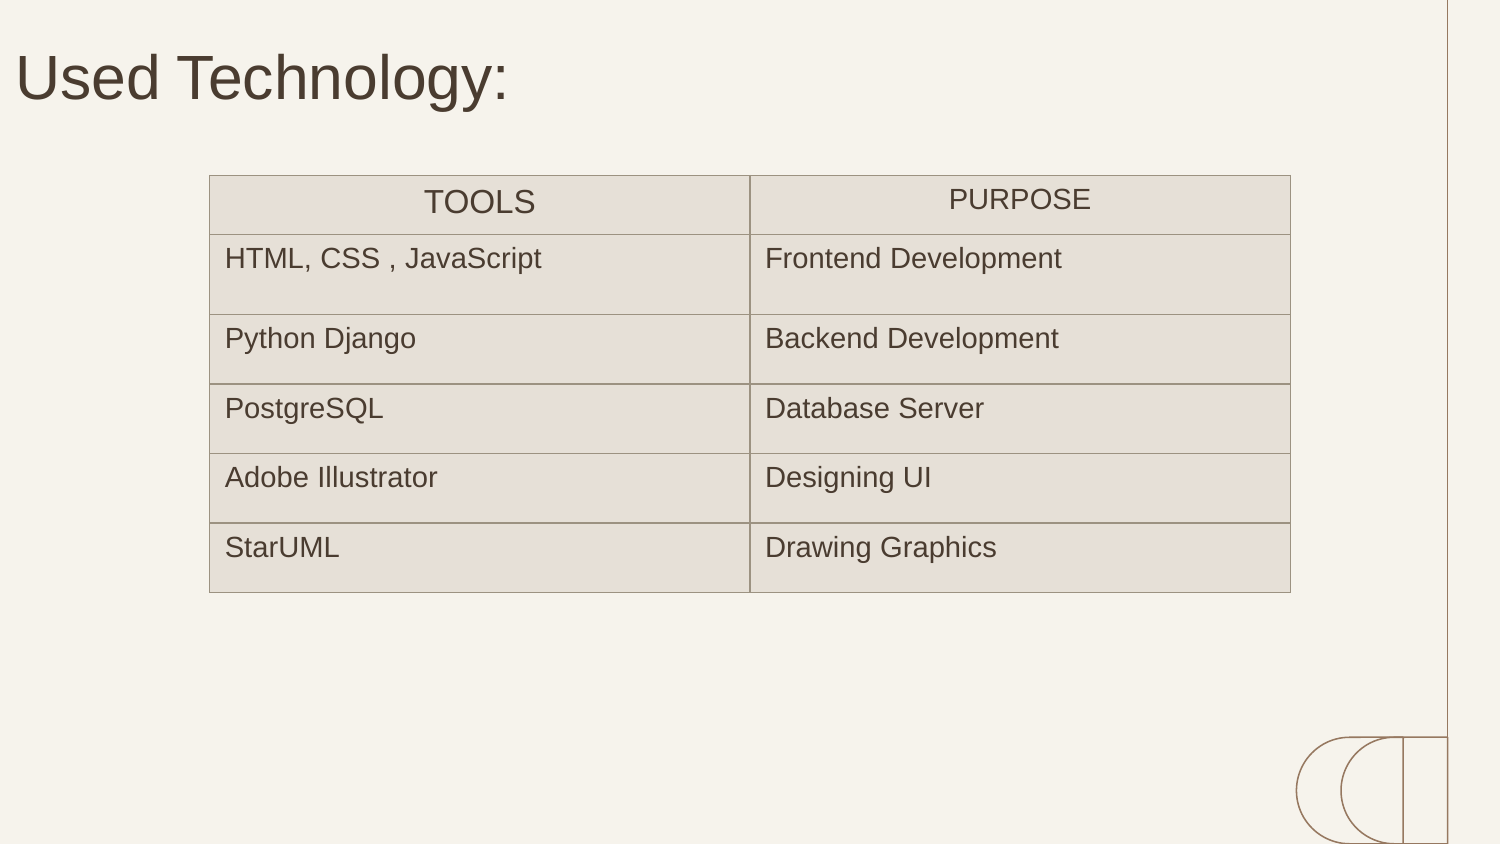

# Used Technology:
| TOOLS | PURPOSE |
| --- | --- |
| HTML, CSS , JavaScript | Frontend Development |
| Python Django | Backend Development |
| --- | --- |
| PostgreSQL | Database Server |
| Adobe Illustrator | Designing UI |
| --- | --- |
| StarUML | Drawing Graphics |